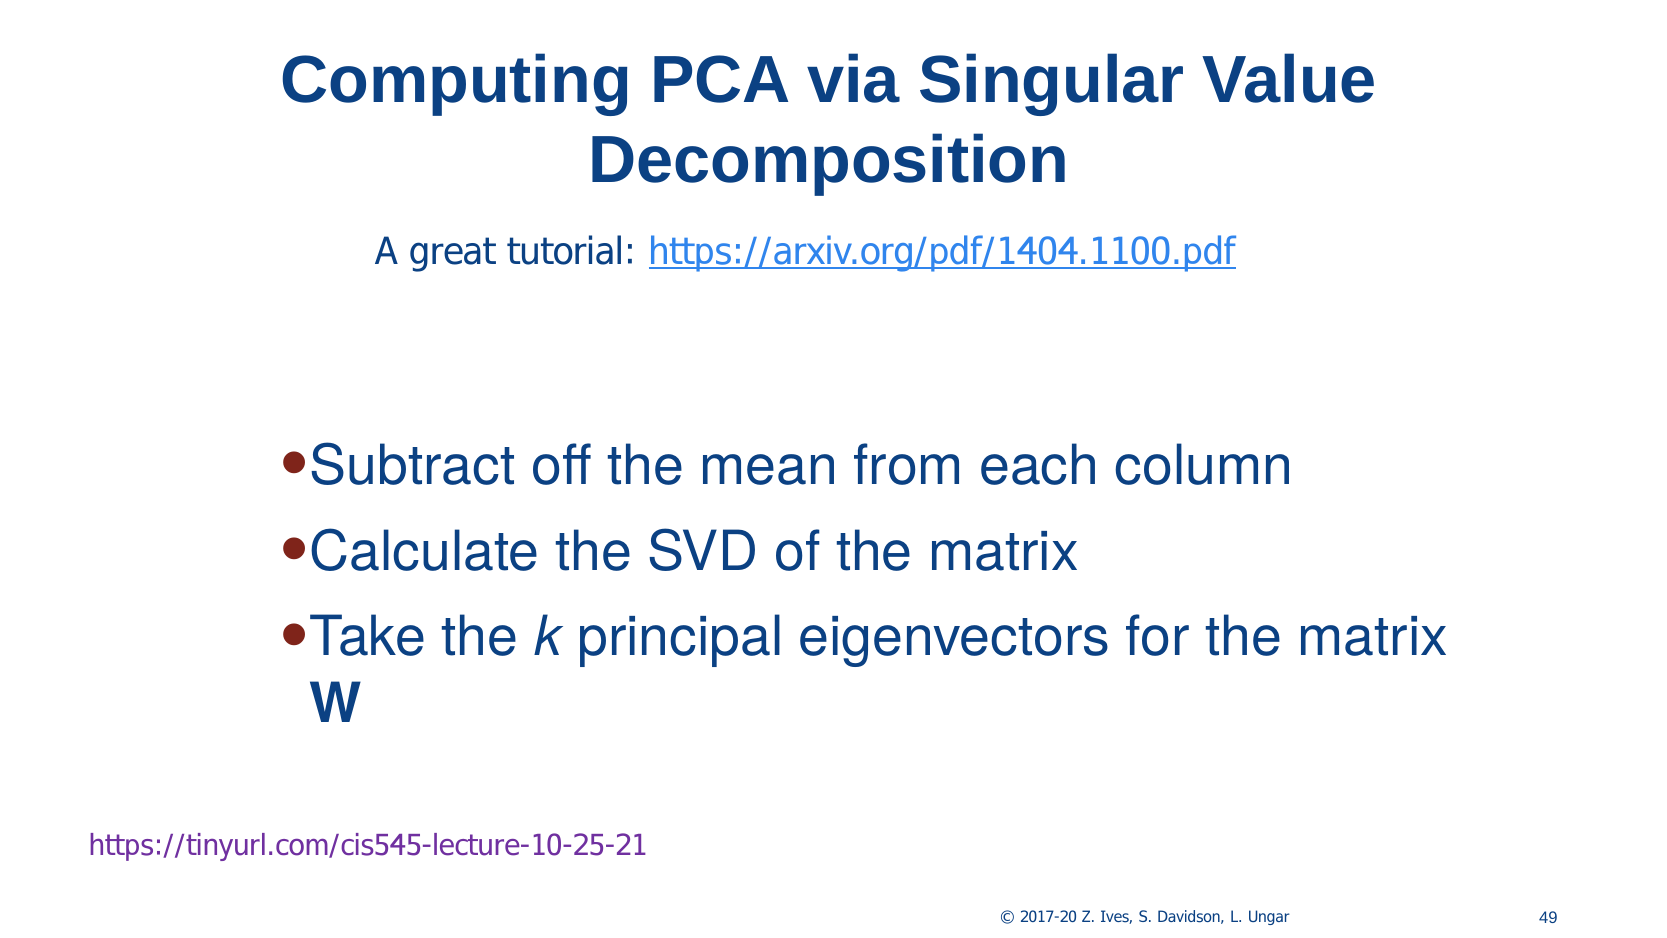

# Computing PCA via Singular Value Decomposition
A great tutorial: https://arxiv.org/pdf/1404.1100.pdf
Subtract off the mean from each column
Calculate the SVD of the matrix
Take the k principal eigenvectors for the matrix W
49